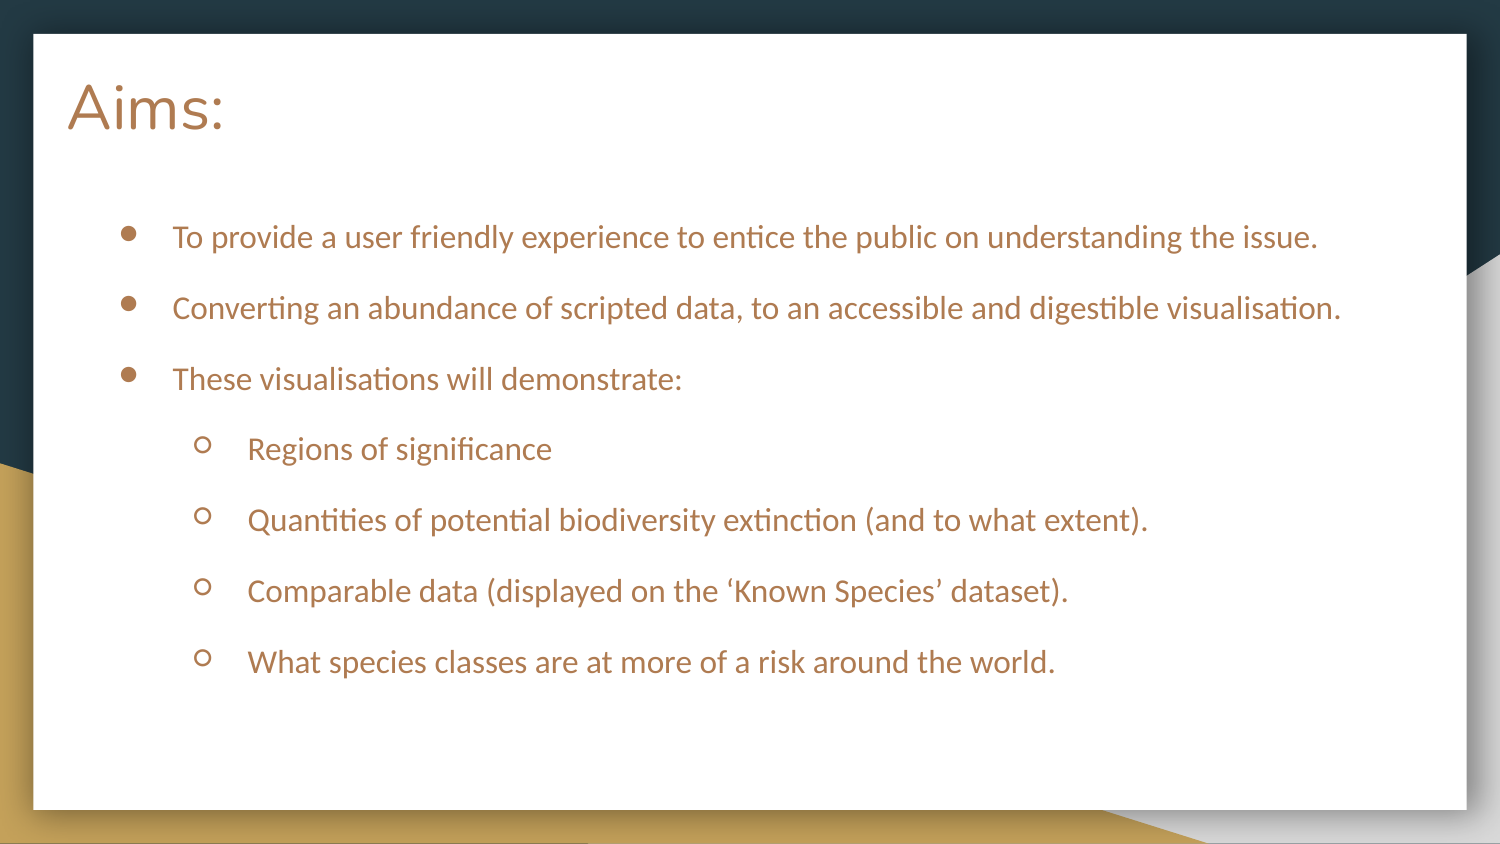

# Aims:
To provide a user friendly experience to entice the public on understanding the issue.
Converting an abundance of scripted data, to an accessible and digestible visualisation.
These visualisations will demonstrate:
Regions of significance
Quantities of potential biodiversity extinction (and to what extent).
Comparable data (displayed on the ‘Known Species’ dataset).
What species classes are at more of a risk around the world.